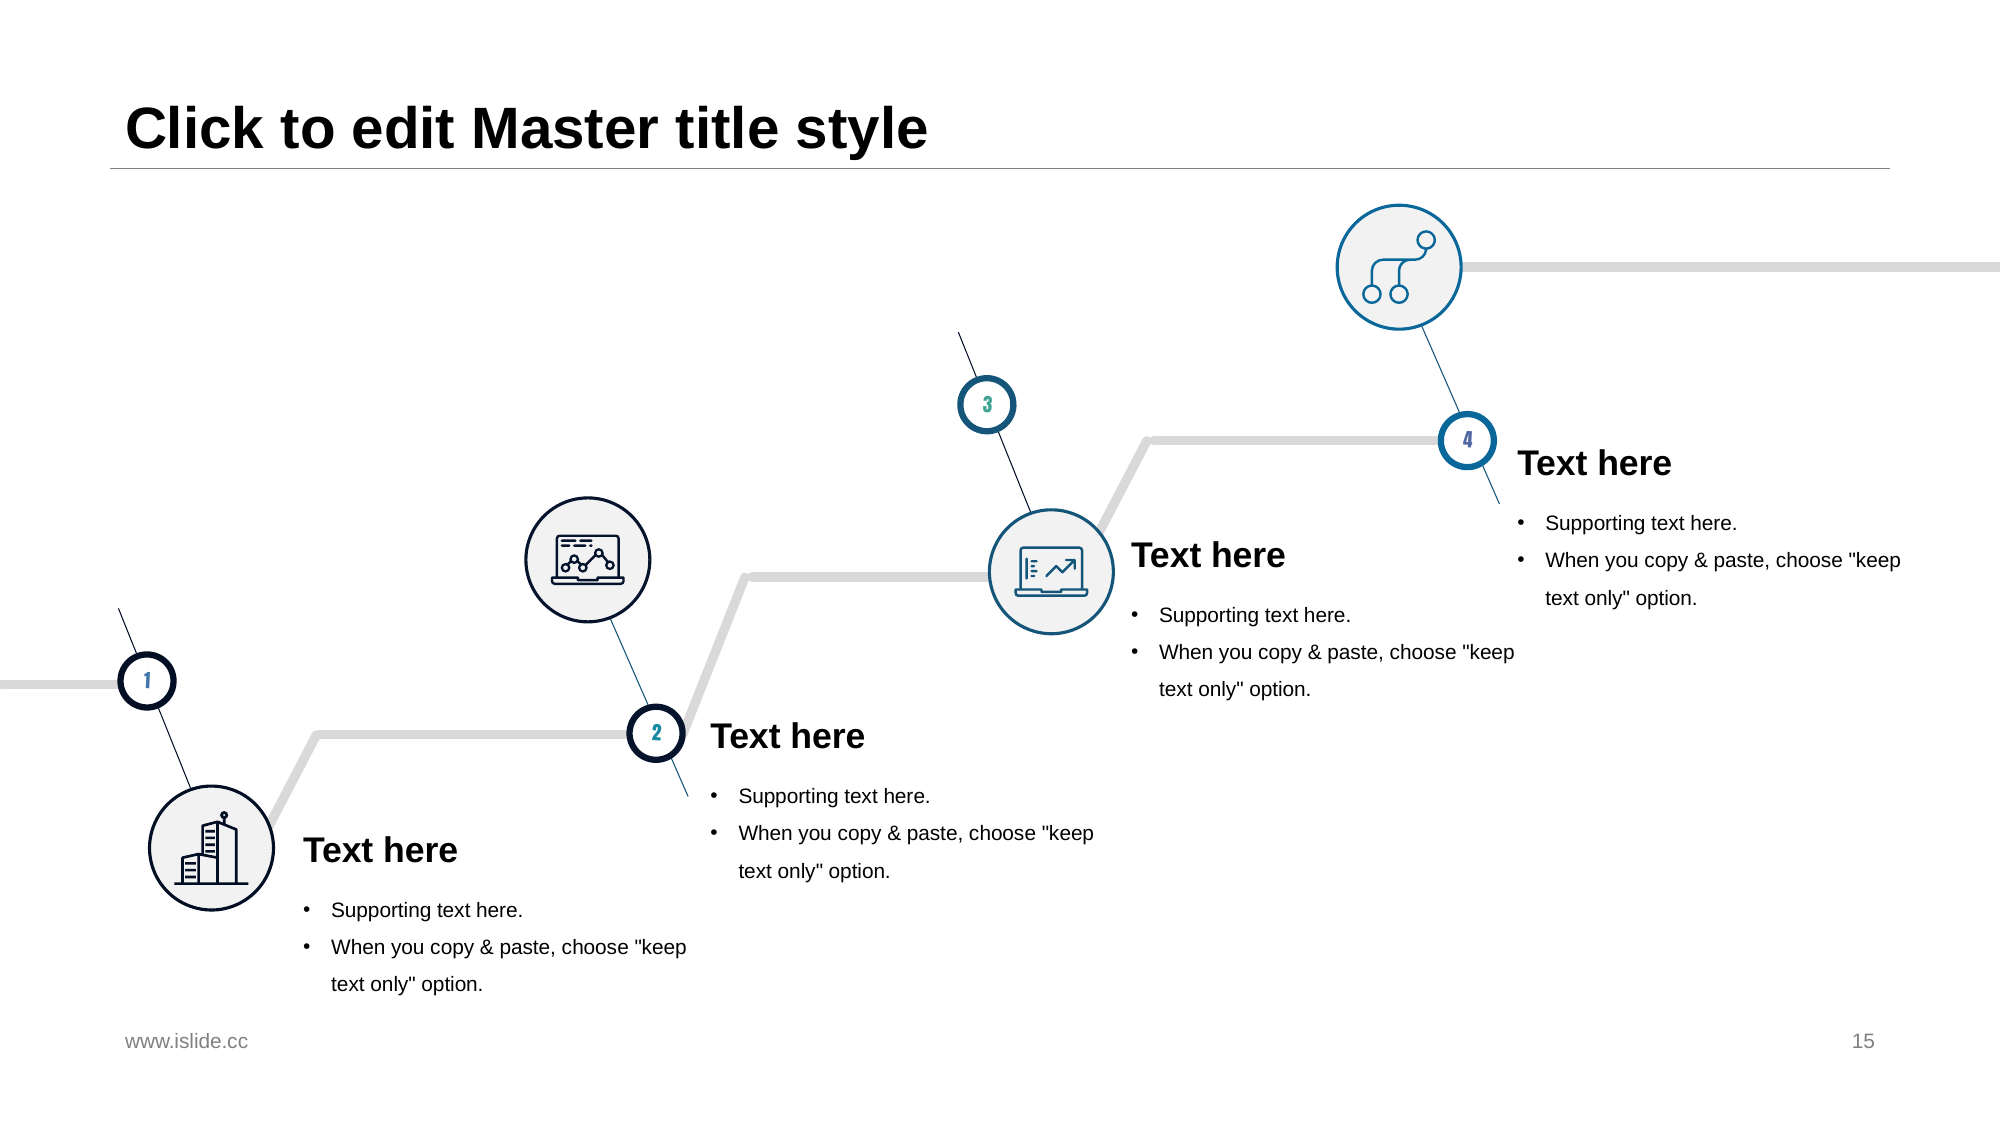

# Click to edit Master title style

3
4
Text here
Supporting text here.
When you copy & paste, choose "keep text only" option.

Text here

Supporting text here.
When you copy & paste, choose "keep text only" option.
1
Text here
2
Supporting text here.
When you copy & paste, choose "keep text only" option.

Text here
Supporting text here.
When you copy & paste, choose "keep text only" option.
www.islide.cc
15